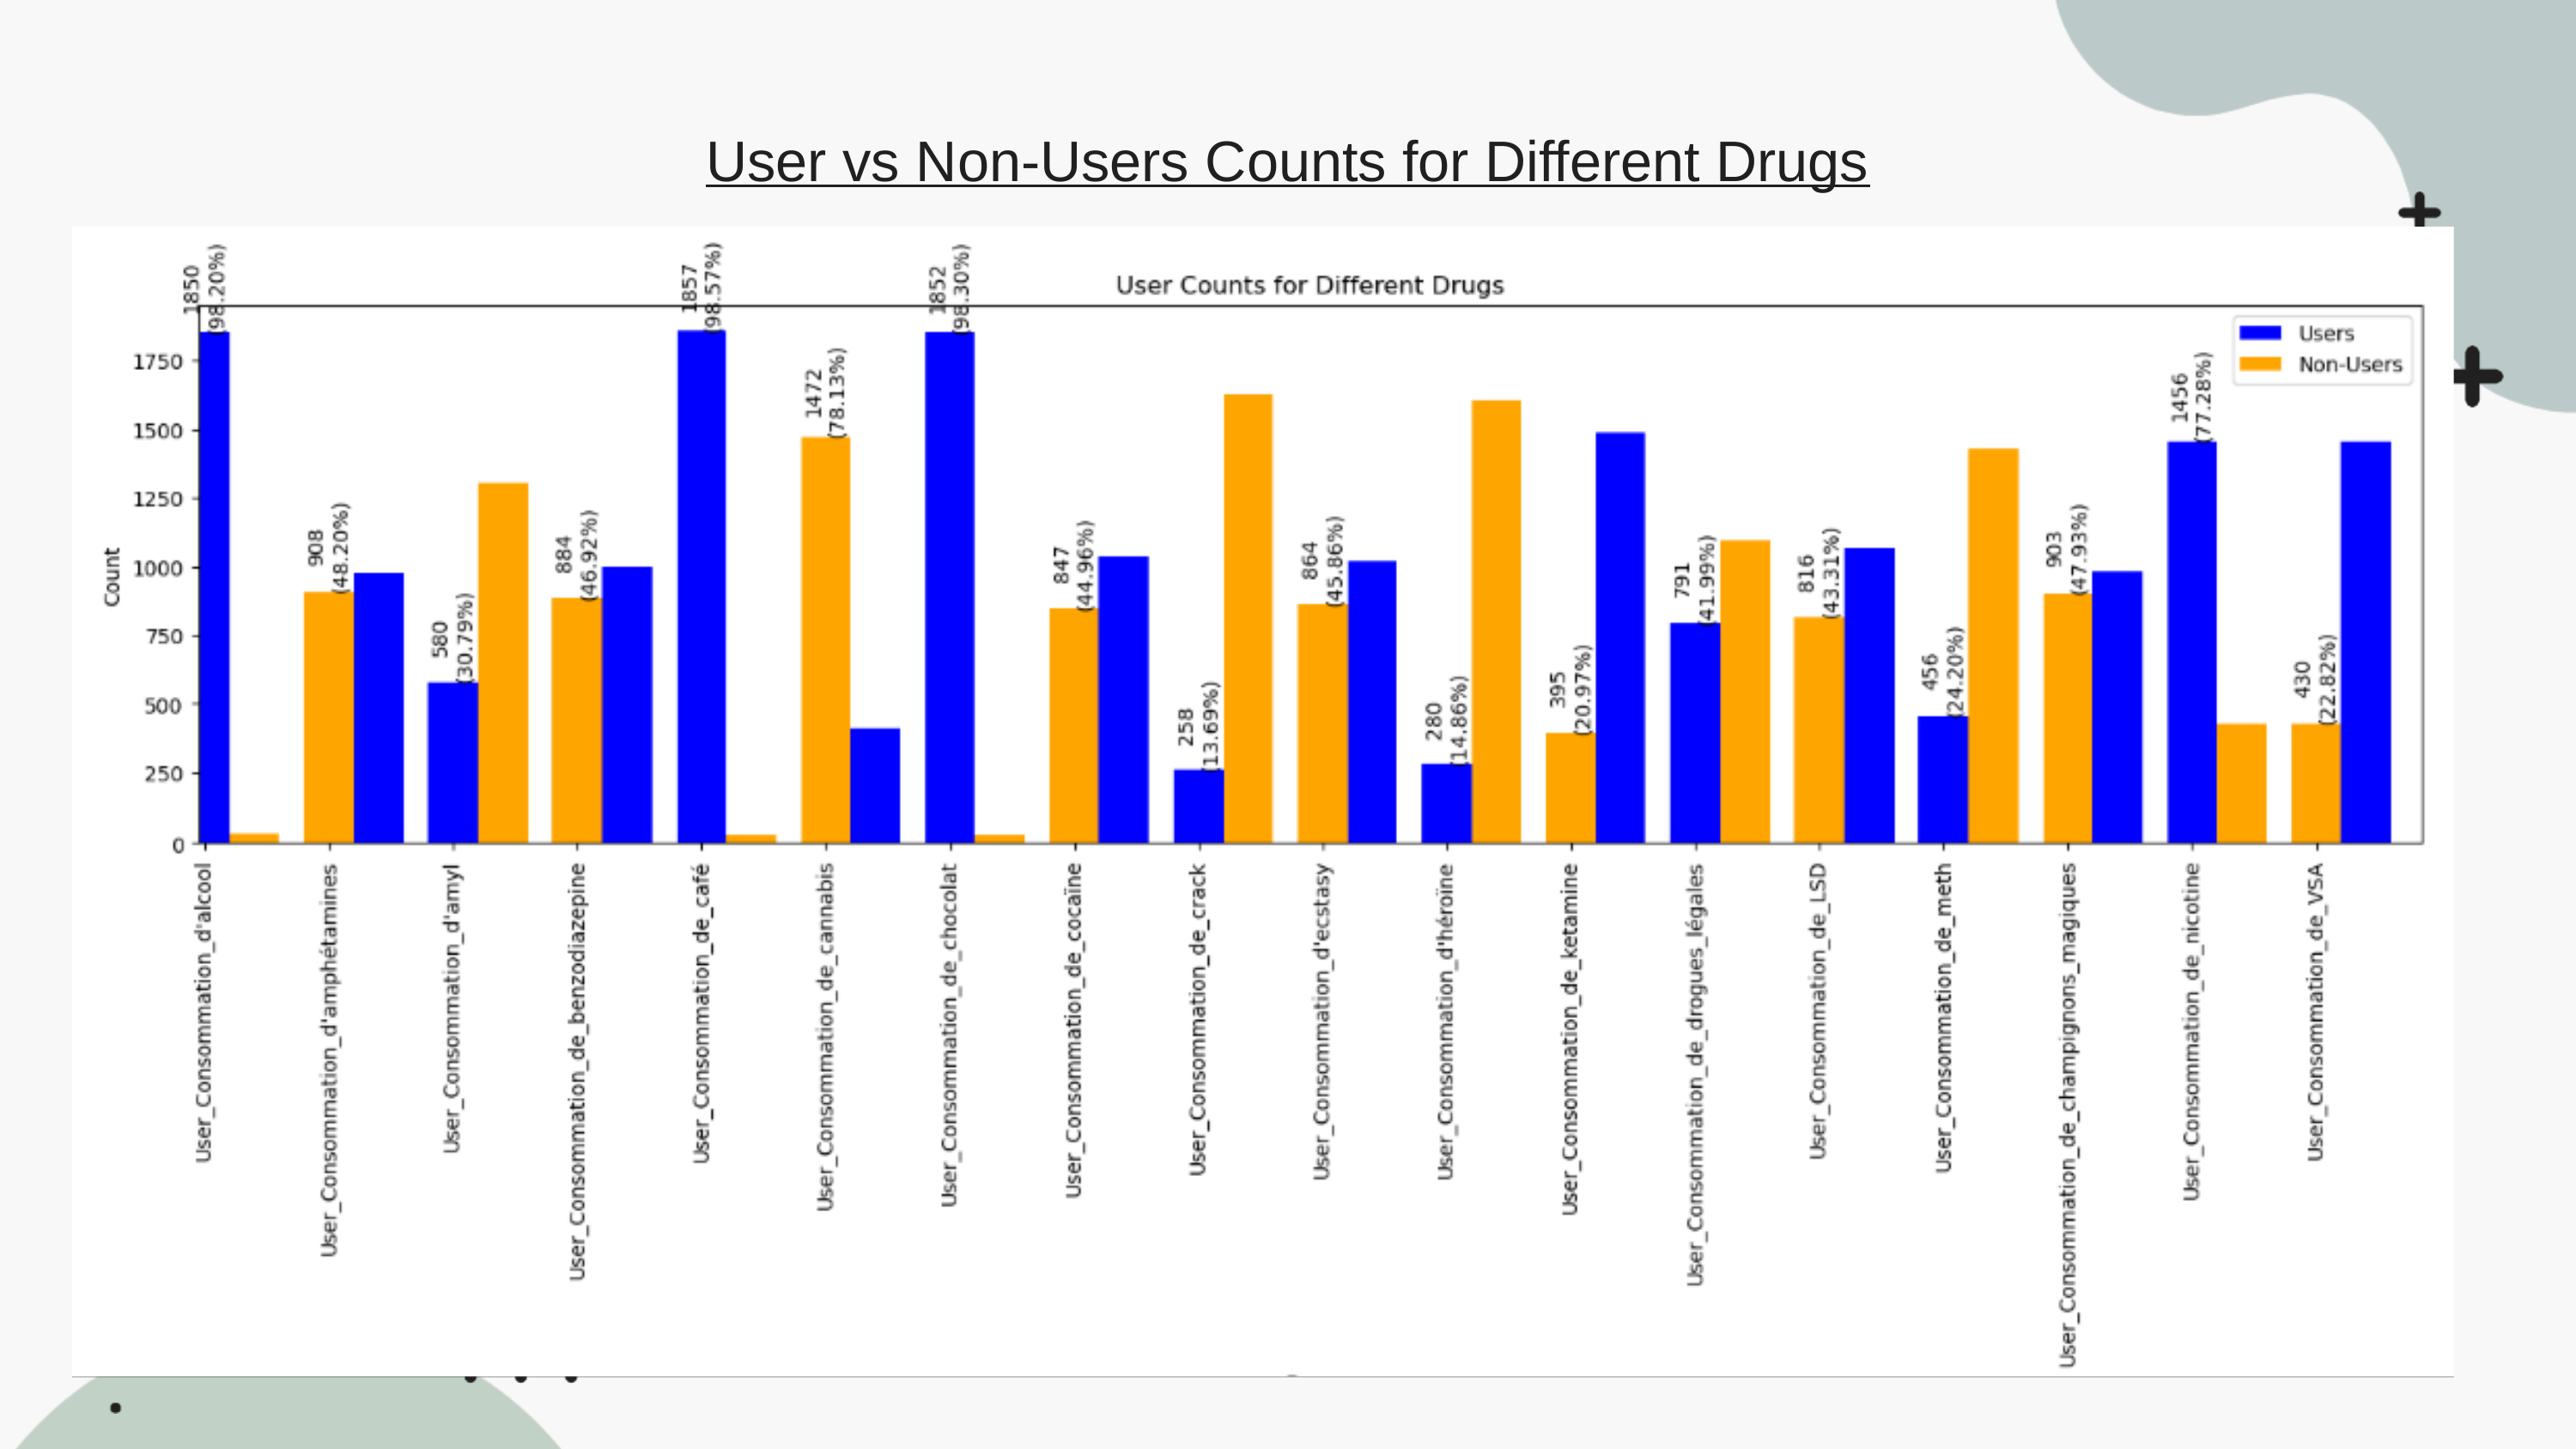

User vs Non-Users Counts for Different Drugs